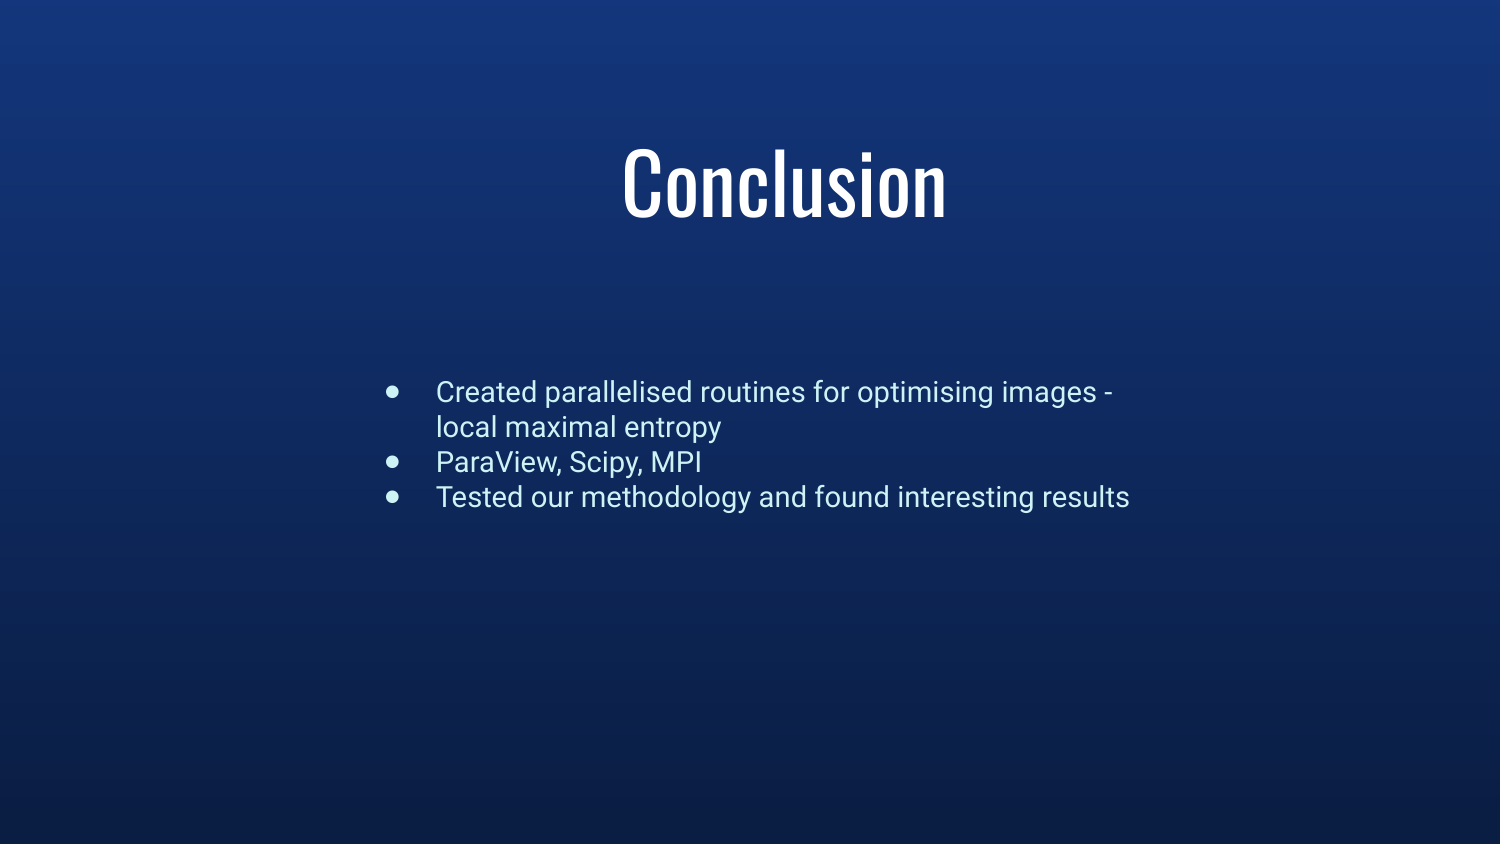

# Conclusion
Created parallelised routines for optimising images - local maximal entropy
ParaView, Scipy, MPI
Tested our methodology and found interesting results